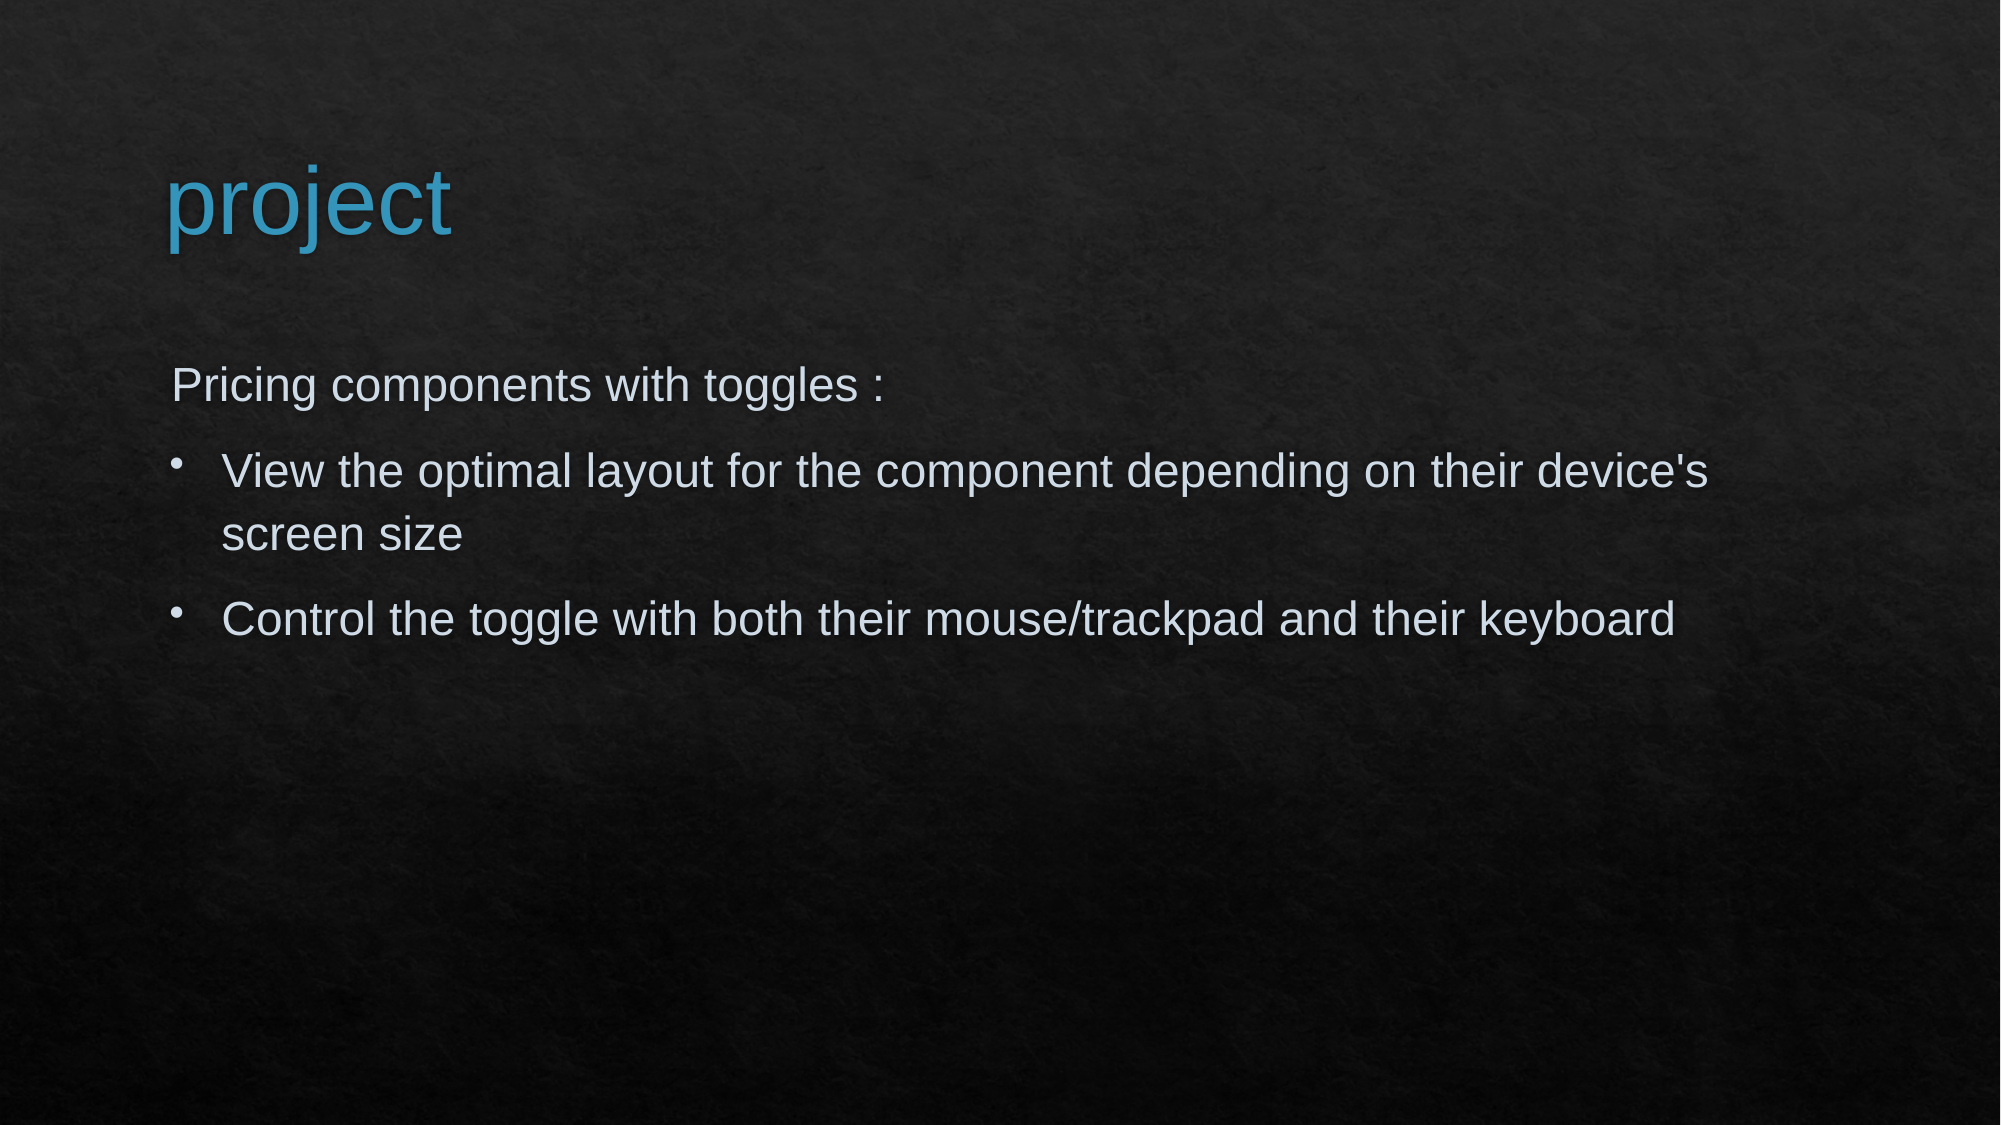

# project
Pricing components with toggles :
View the optimal layout for the component depending on their device's screen size
Control the toggle with both their mouse/trackpad and their keyboard